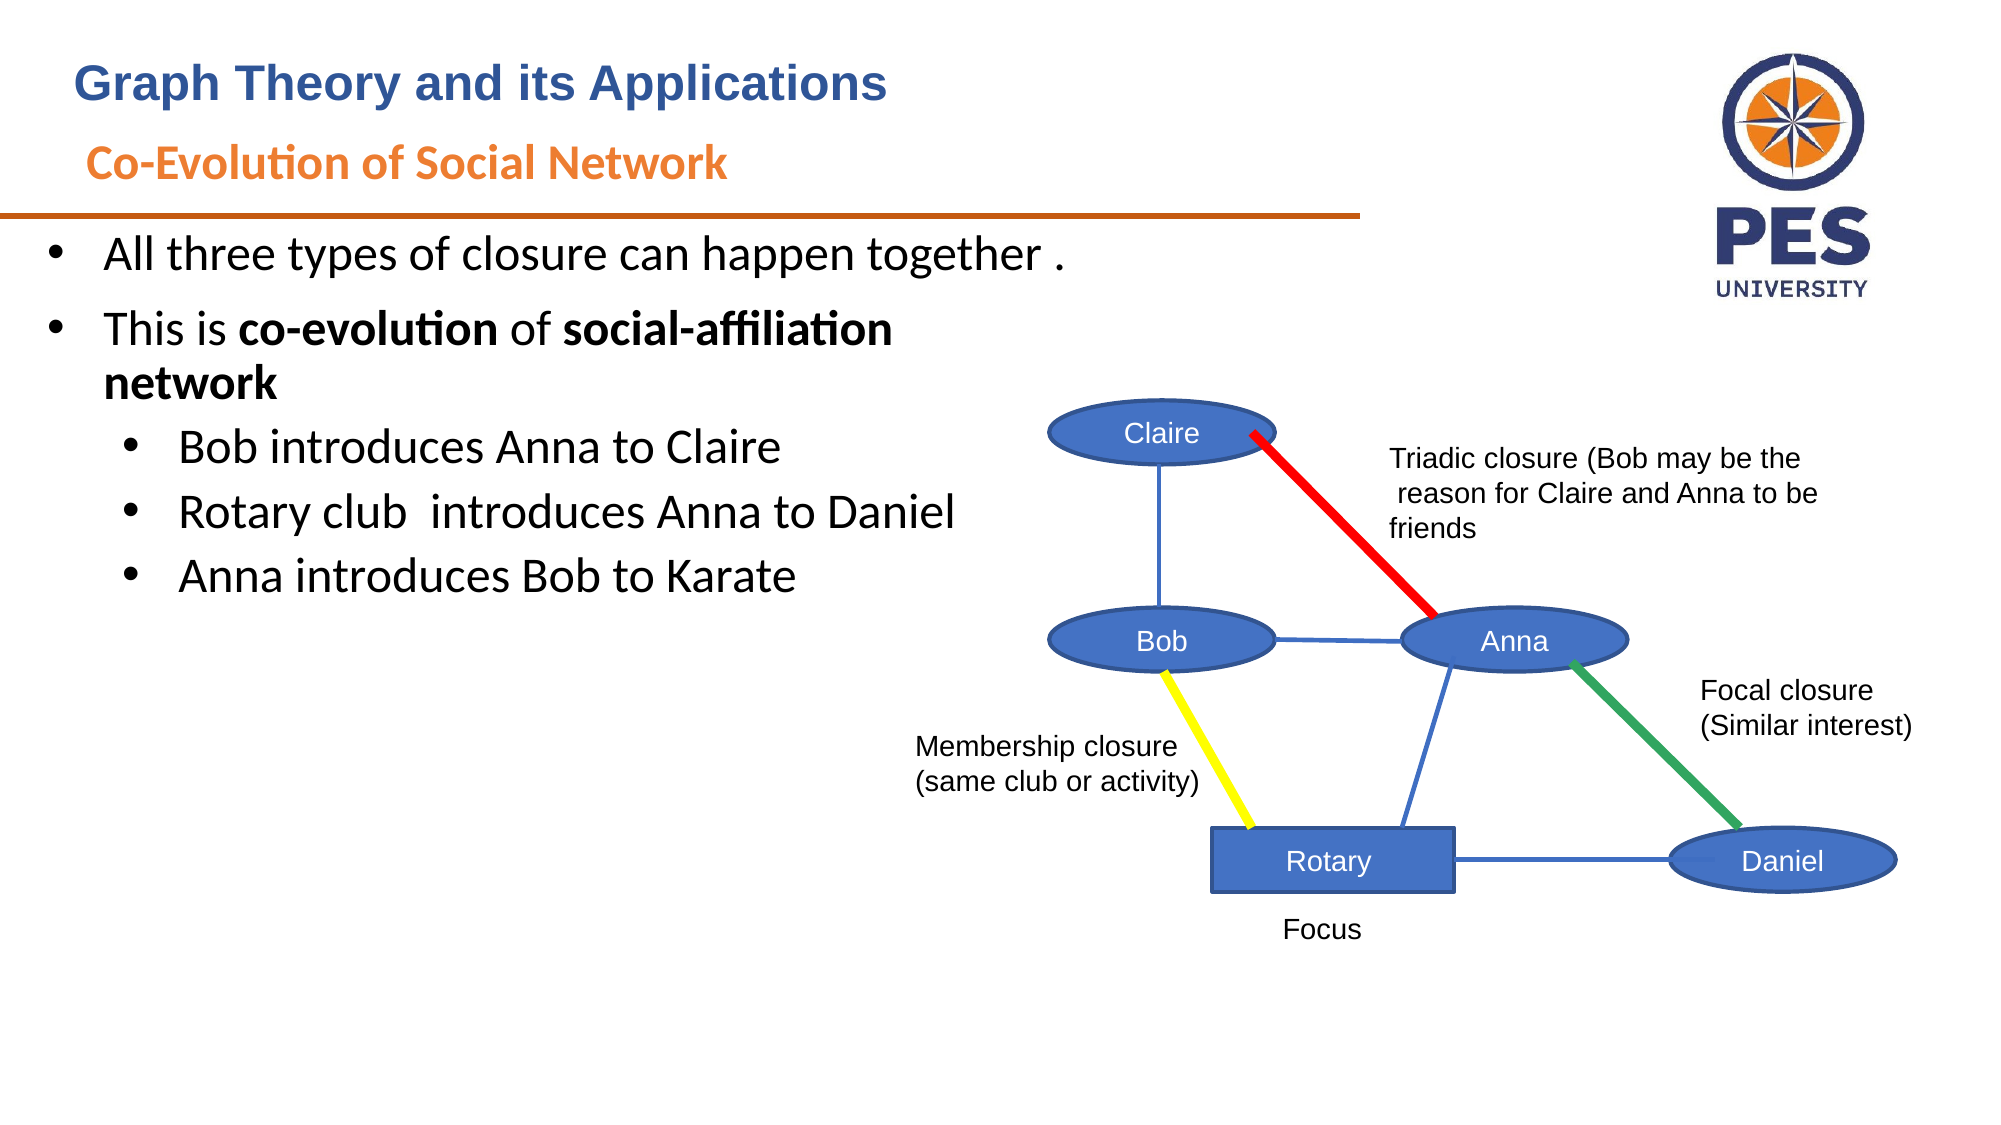

Graph Theory and its Applications

Co-Evolution of Social Network
All three types of closure can happen together .
This is co-evolution of social-affiliation network
Bob introduces Anna to Claire
Rotary club  introduces Anna to Daniel
Anna introduces Bob to Karate
Claire
Triadic closure (Bob may be the
 reason for Claire and Anna to be friends
Bob
Anna
Focal closure
(Similar interest)
Membership closure
(same club or activity)
Rotary
Daniel
Focus